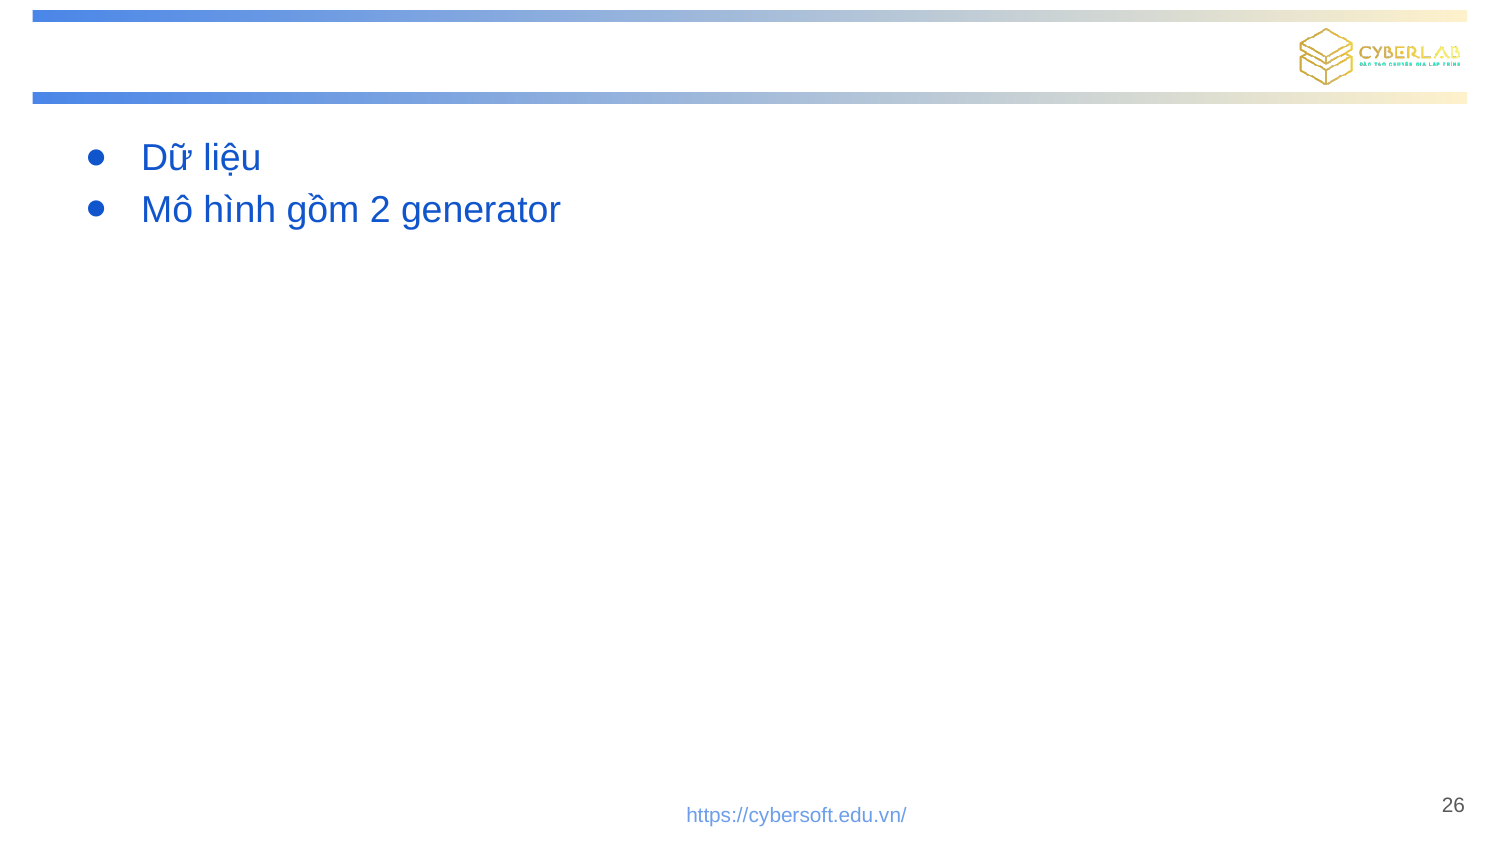

#
Dữ liệu
Mô hình gồm 2 generator
26